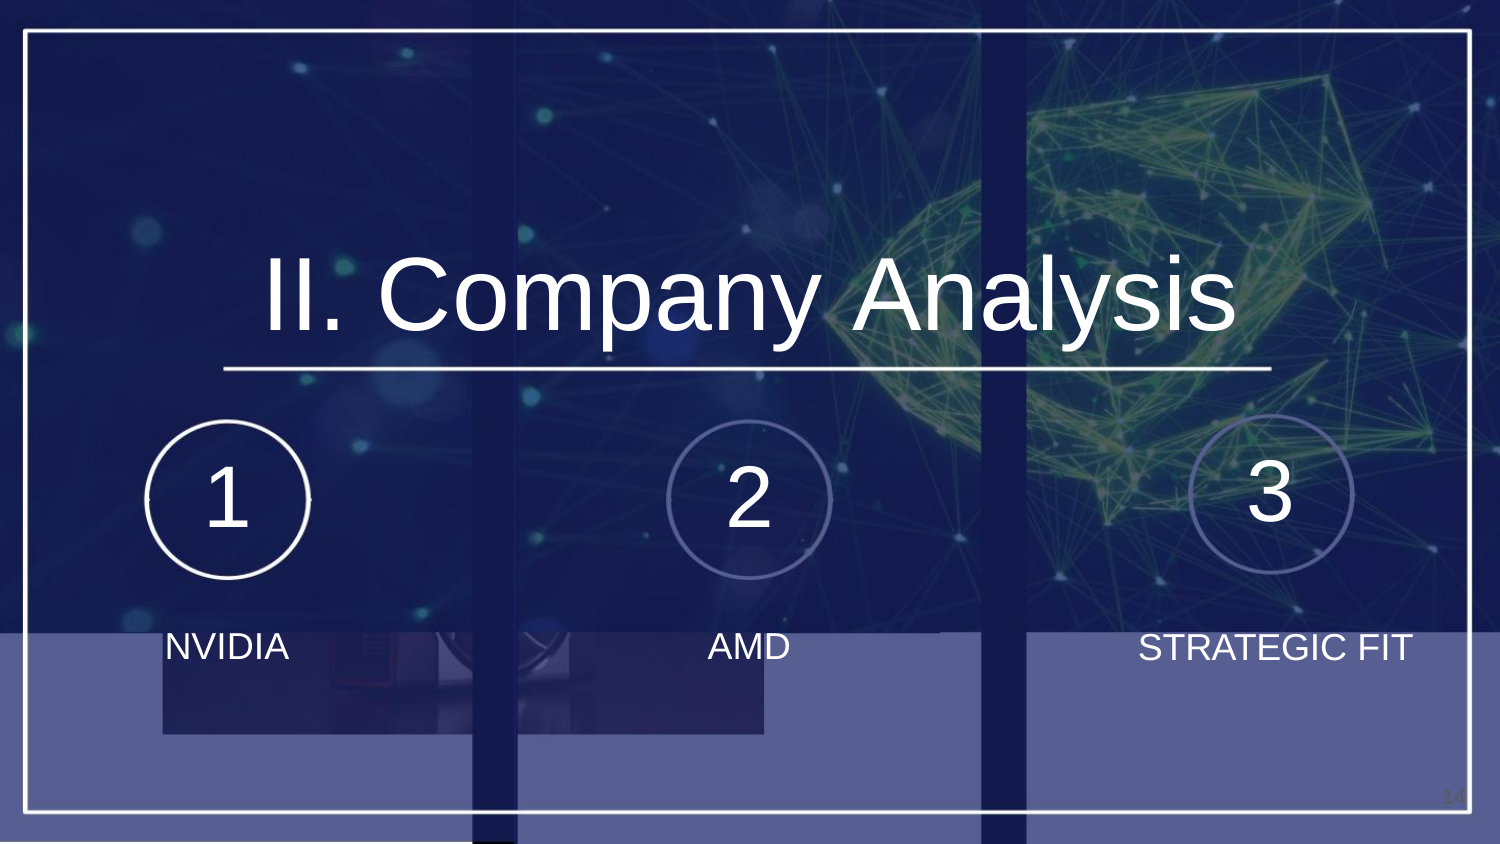

II. Company Analysis
3
1
2
NVIDIA
AMD
STRATEGIC FIT
14